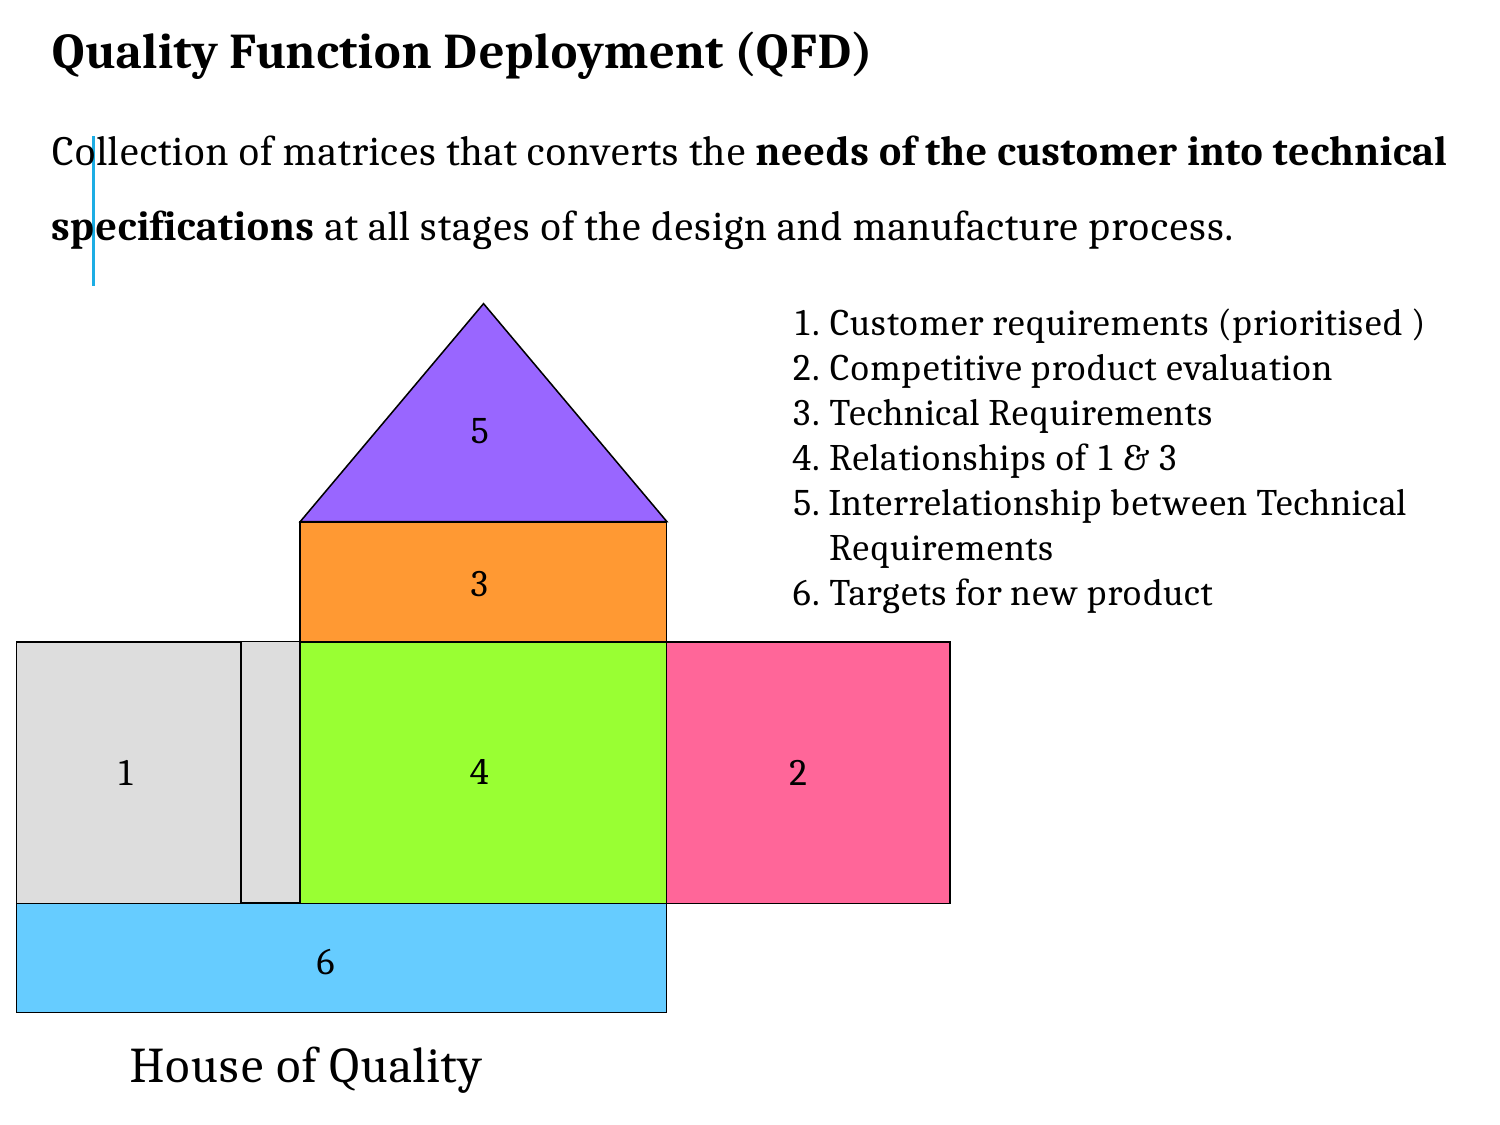

Quality Function Deployment (QFD)
Collection of matrices that converts the needs of the customer into technical specifications at all stages of the design and manufacture process.
Customer requirements (prioritised )
Competitive product evaluation
Technical Requirements
Relationships of 1 & 3
Interrelationship between Technical Requirements
Targets for new product

5

3

4
1
2

6
House of Quality